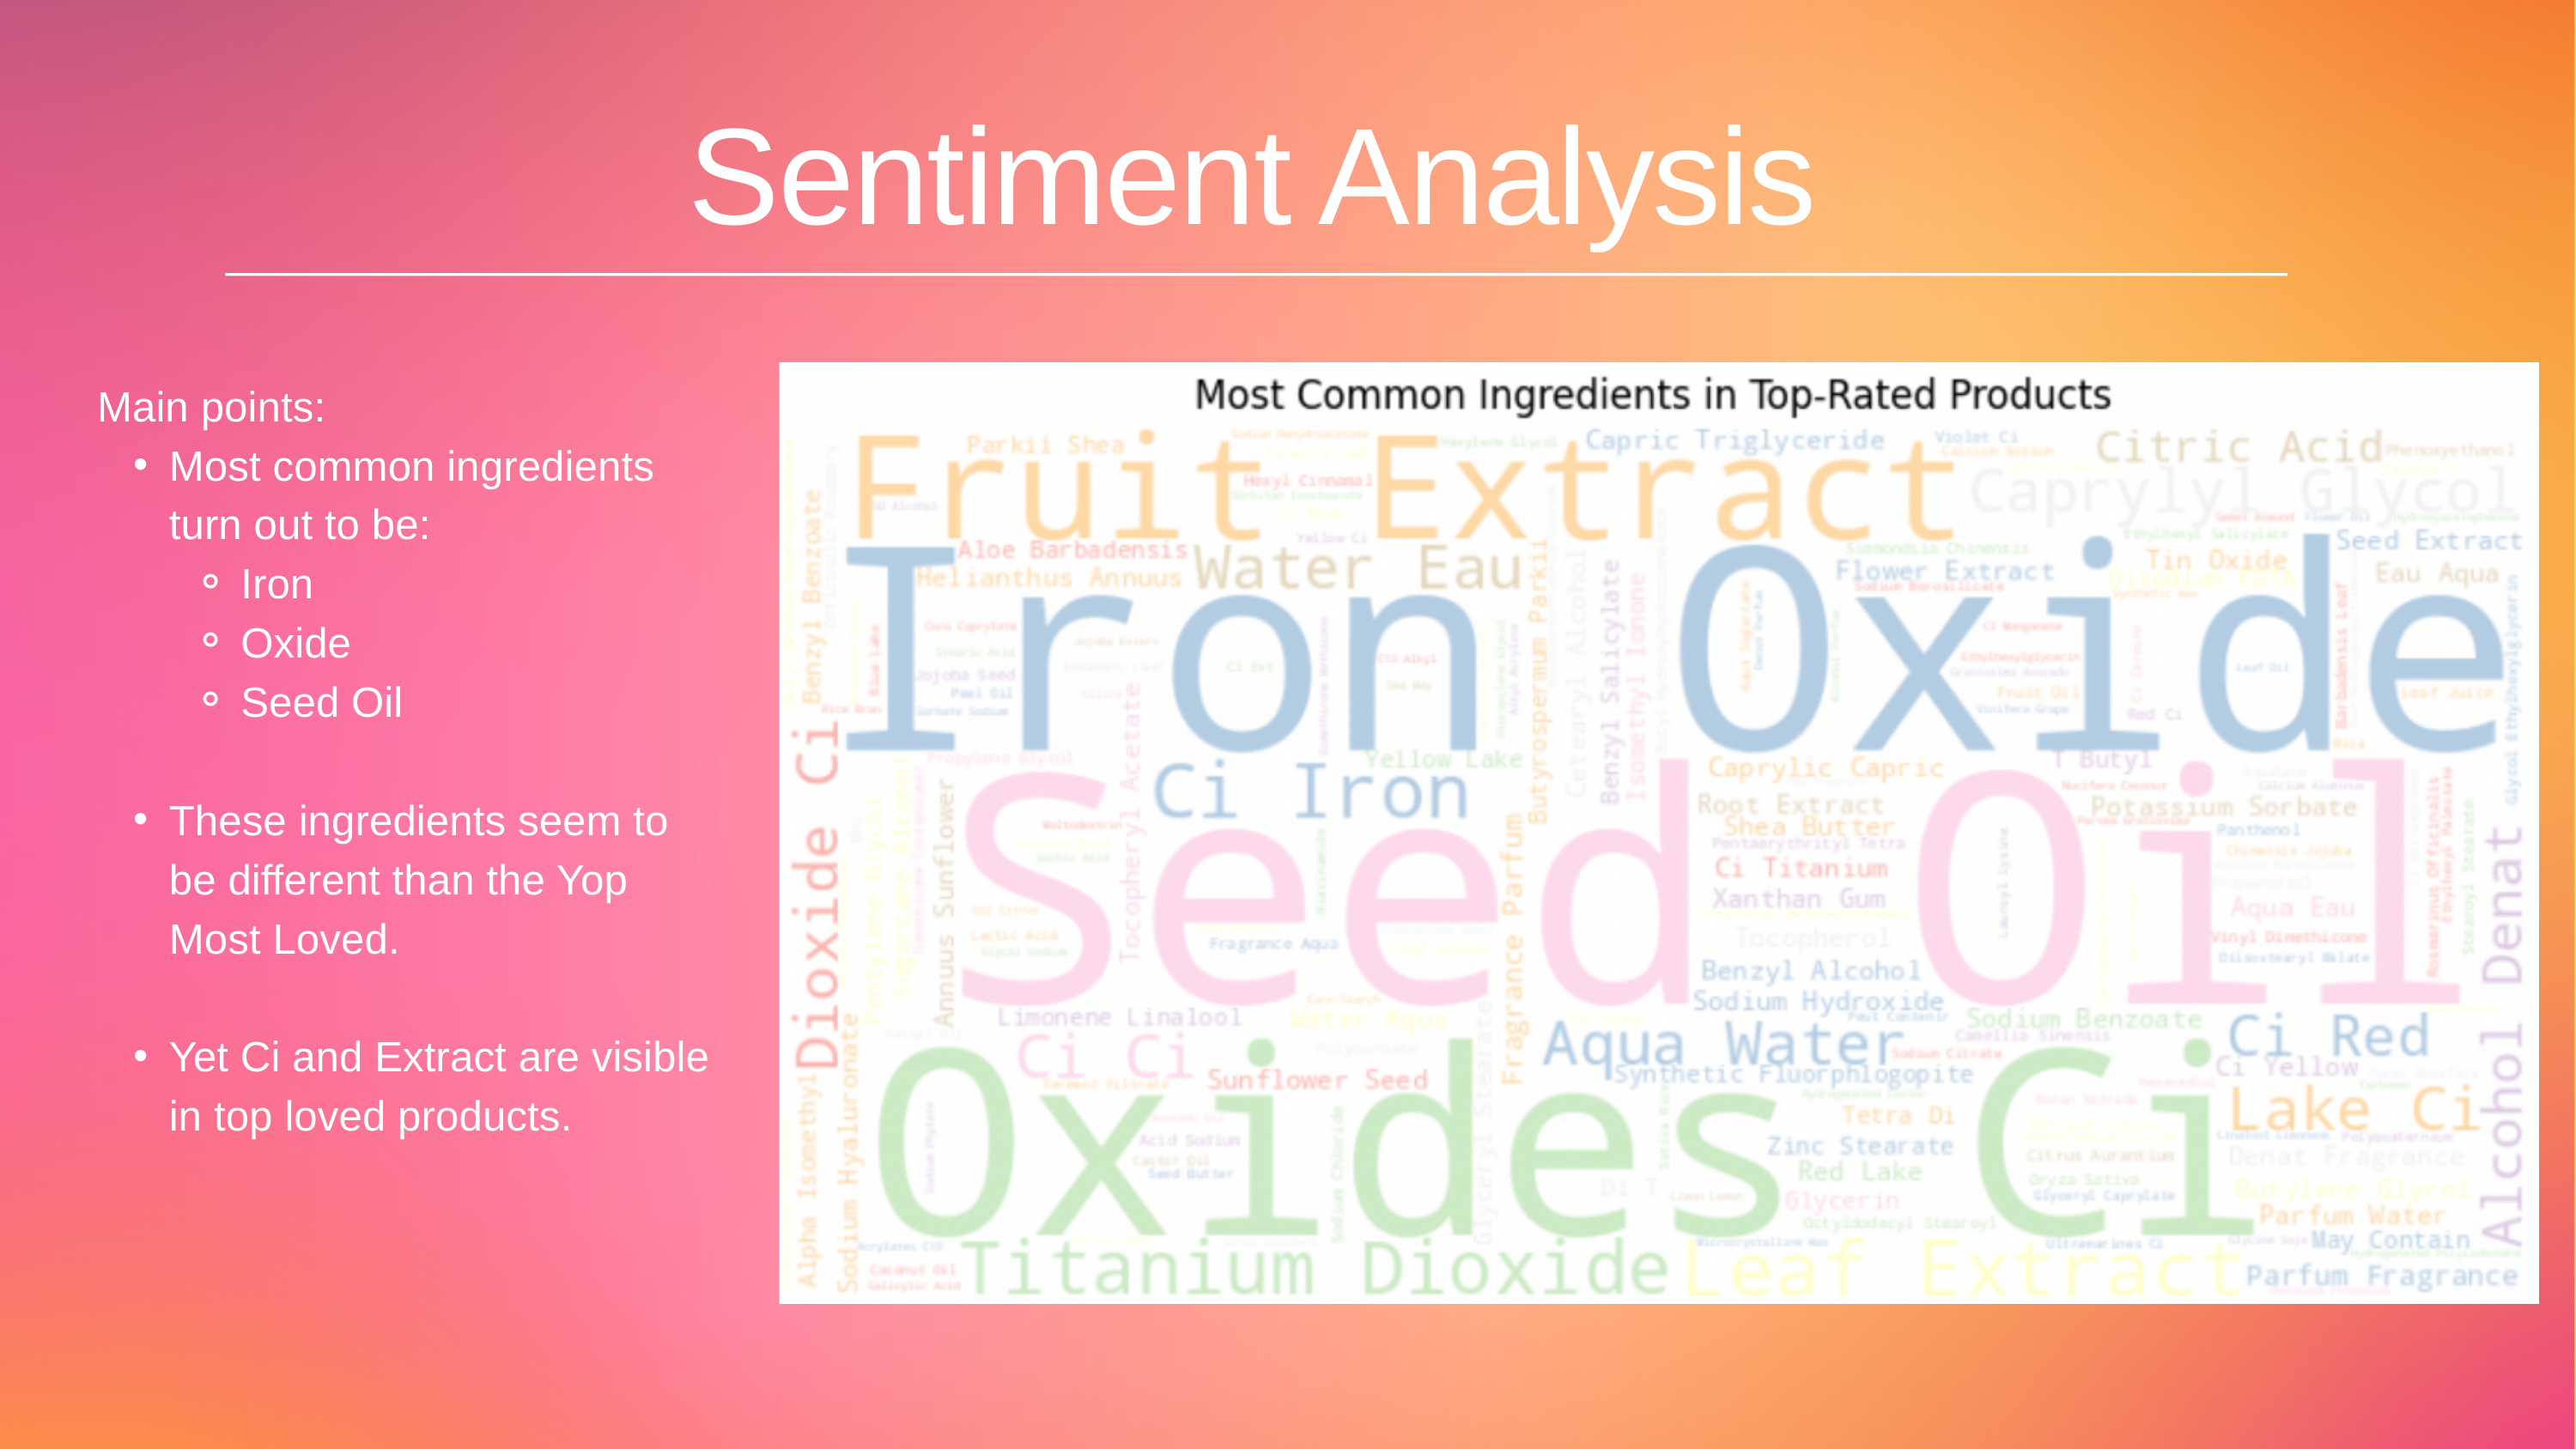

Sentiment Analysis

Main points:
Most common ingredients turn out to be:
Iron
Oxide
Seed Oil

These ingredients seem to be different than the Yop Most Loved.

Yet Ci and Extract are visible in top loved products.